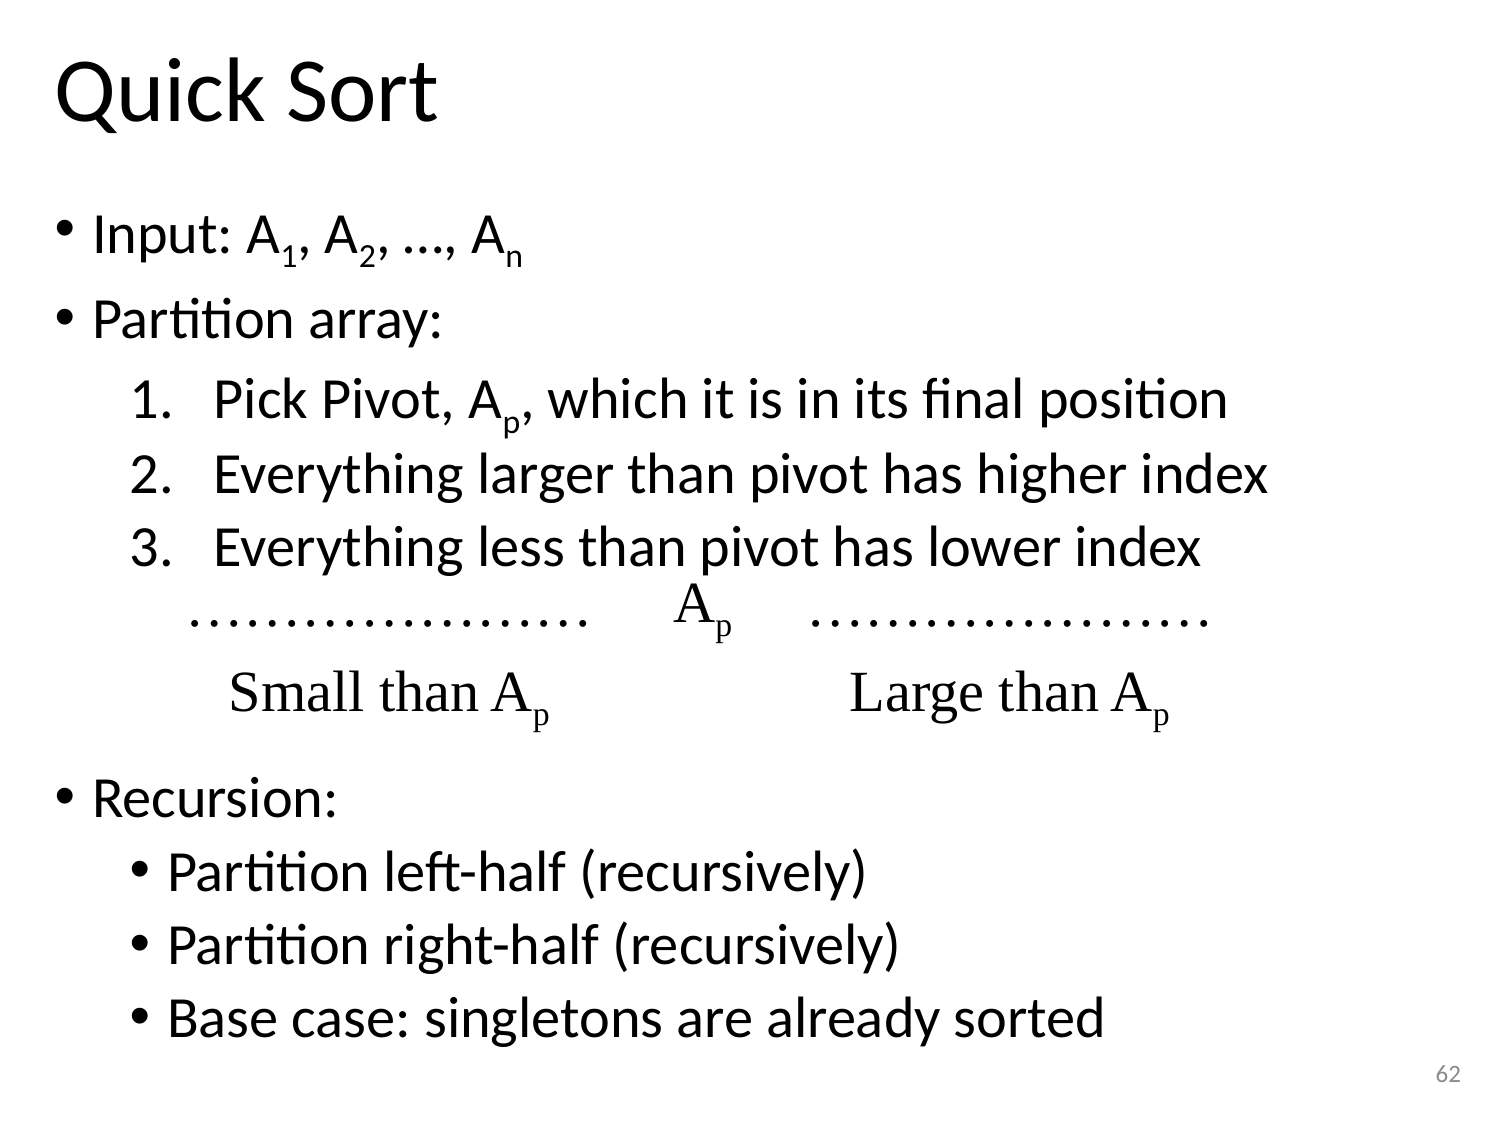

# Quick Sort
Input: A1, A2, …, An
Partition array:
Pick Pivot, Ap, which it is in its final position
Everything larger than pivot has higher index
Everything less than pivot has lower index

Recursion:
Partition left-half (recursively)
Partition right-half (recursively)
Base case: singletons are already sorted
| ………………… | Ap | ………………… |
| --- | --- | --- |
| Small than Ap |  | Large than Ap |
62